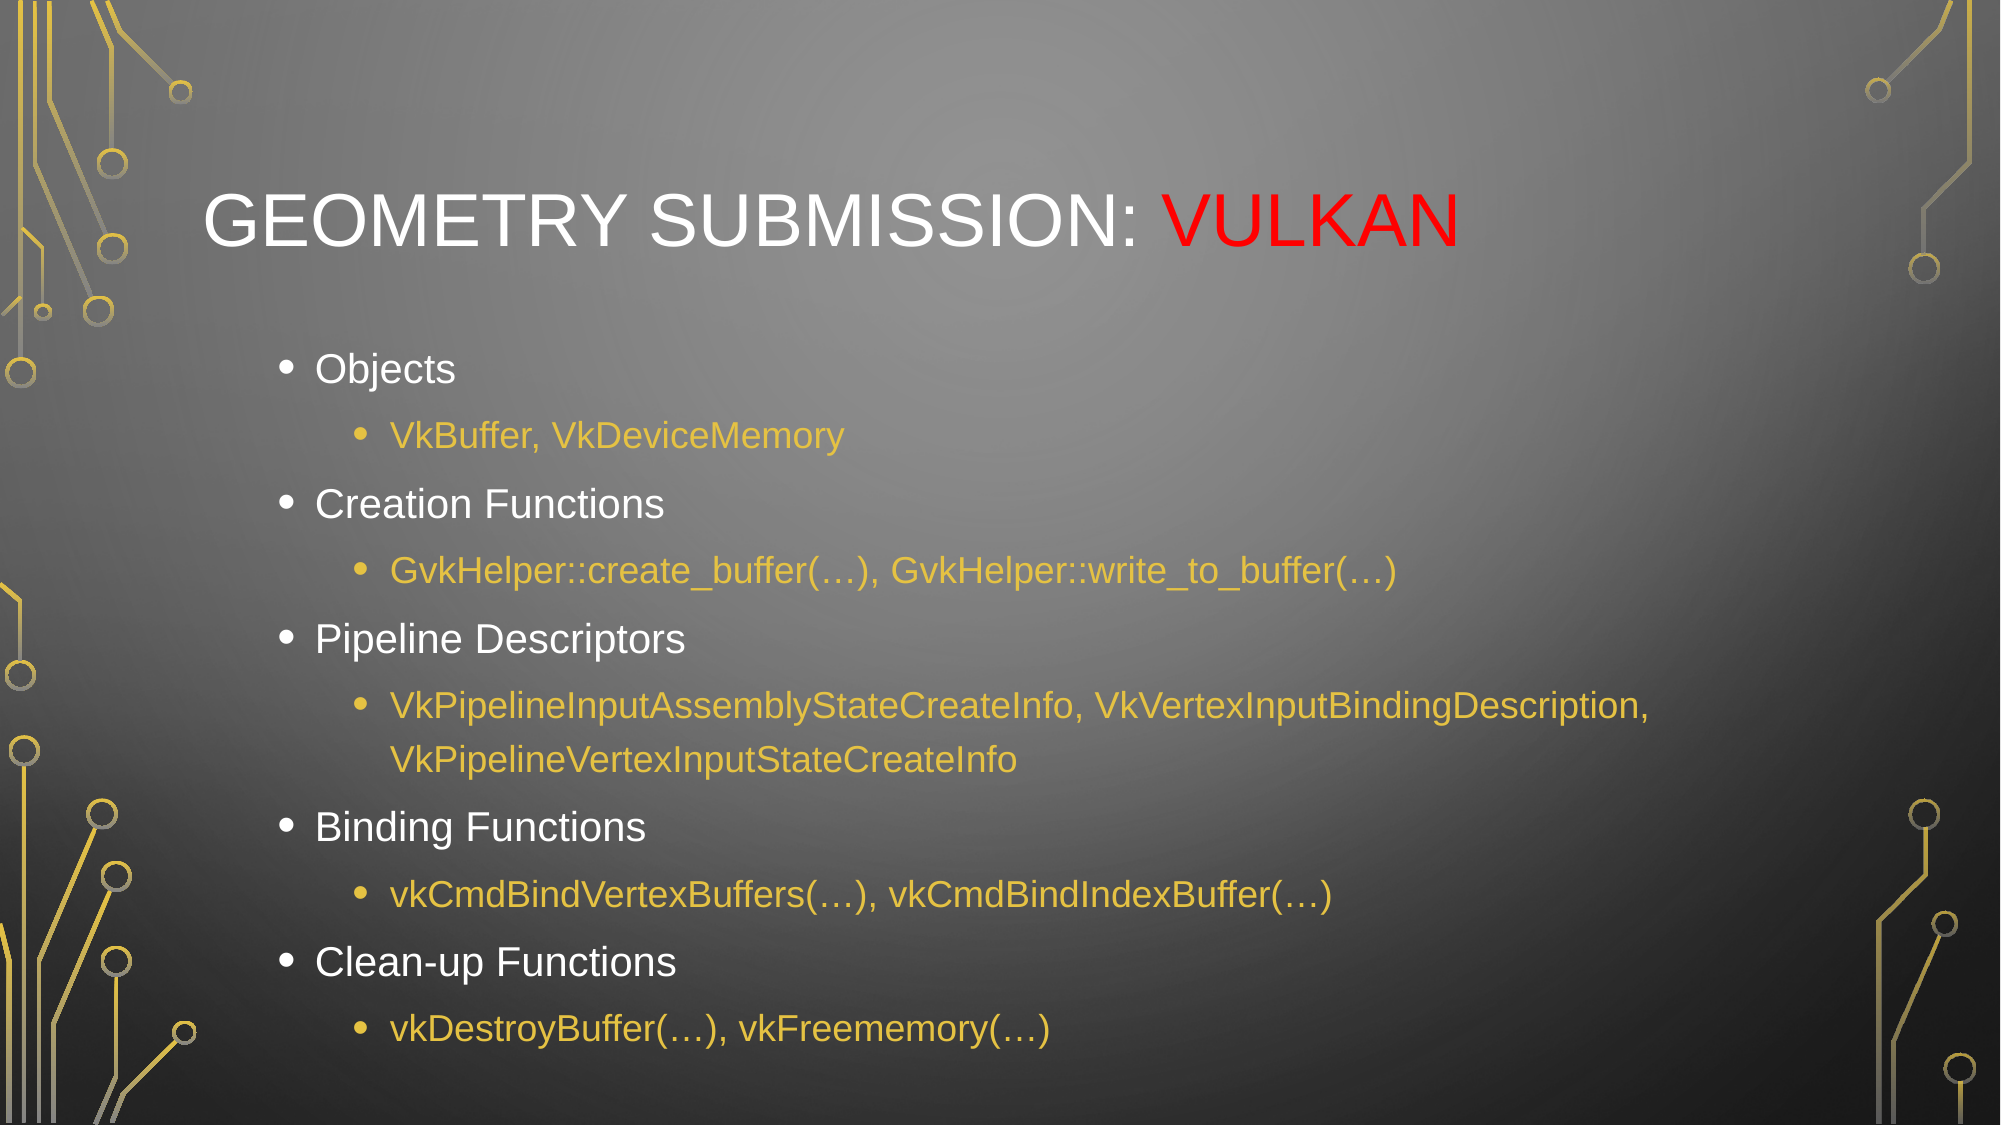

# Geometry submission: VULKAN
Objects
VkBuffer, VkDeviceMemory
Creation Functions
GvkHelper::create_buffer(…), GvkHelper::write_to_buffer(…)
Pipeline Descriptors
VkPipelineInputAssemblyStateCreateInfo, VkVertexInputBindingDescription, VkPipelineVertexInputStateCreateInfo
Binding Functions
vkCmdBindVertexBuffers(…), vkCmdBindIndexBuffer(…)
Clean-up Functions
vkDestroyBuffer(…), vkFreememory(…)